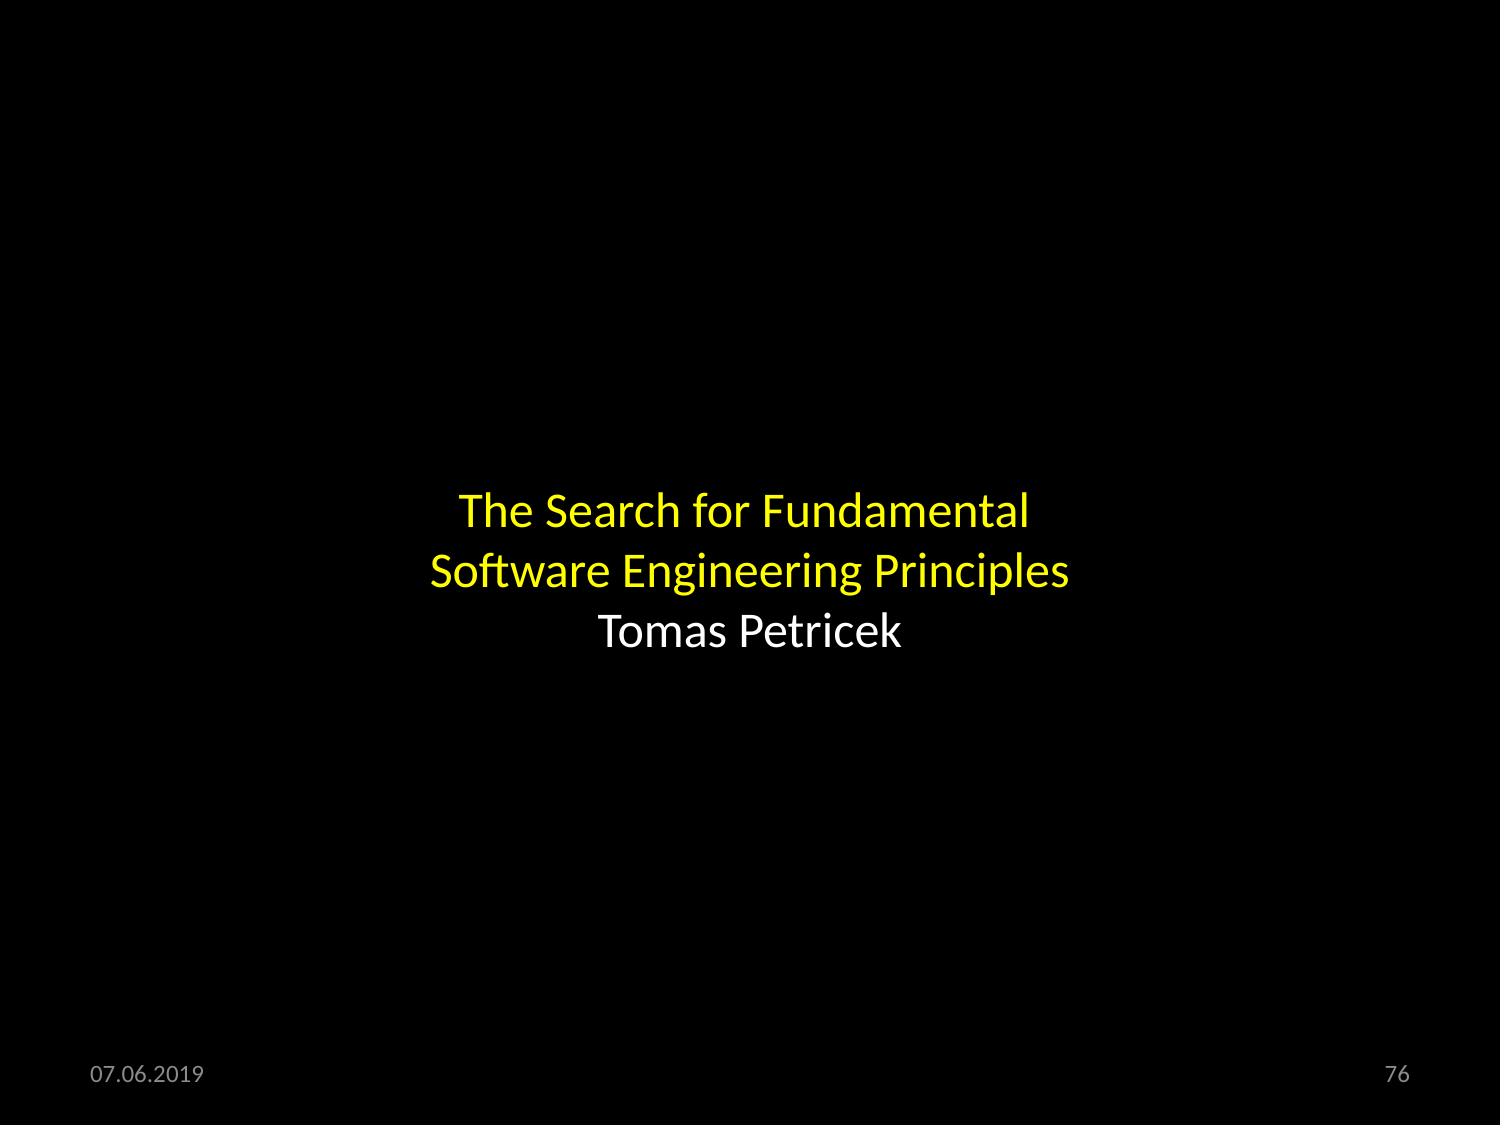

The Search for Fundamental
Software Engineering Principles
Tomas Petricek
07.06.2019
76